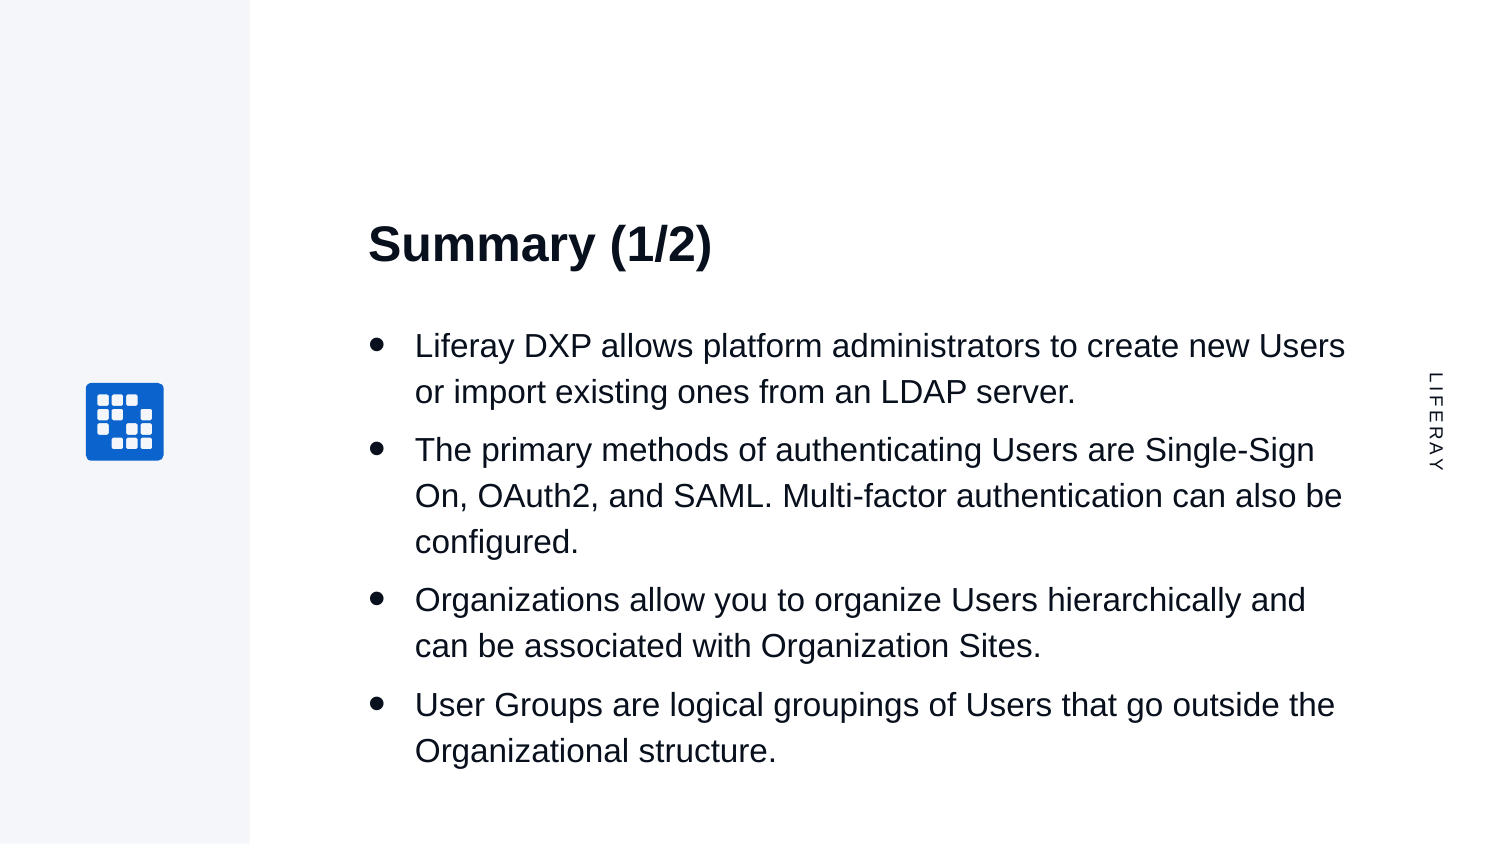

# Summary (1/2)
Liferay DXP allows platform administrators to create new Users or import existing ones from an LDAP server.
The primary methods of authenticating Users are Single-Sign On, OAuth2, and SAML. Multi-factor authentication can also be configured.
Organizations allow you to organize Users hierarchically and can be associated with Organization Sites.
User Groups are logical groupings of Users that go outside the Organizational structure.